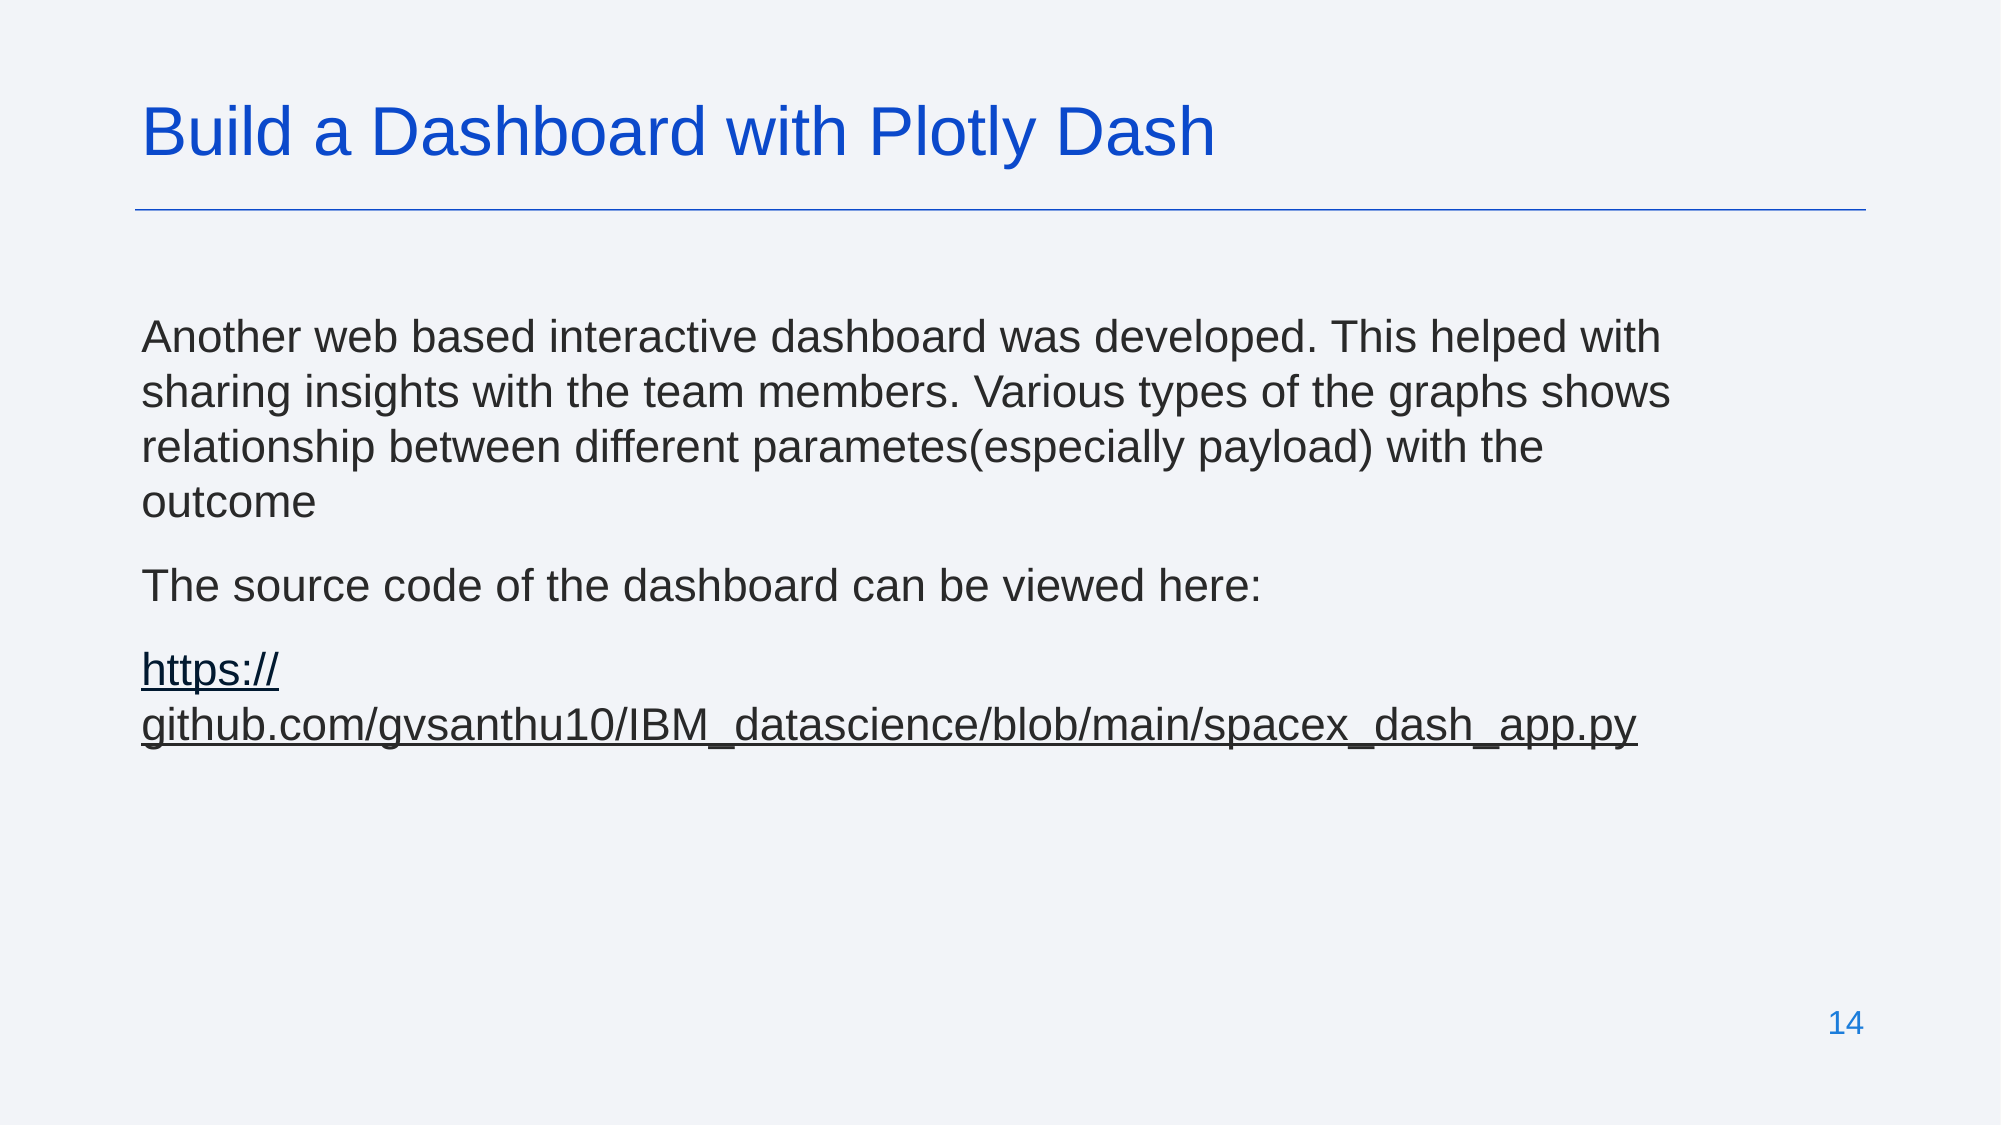

Build a Dashboard with Plotly Dash
Another web based interactive dashboard was developed. This helped with sharing insights with the team members. Various types of the graphs shows relationship between different parametes(especially payload) with the outcome
The source code of the dashboard can be viewed here:
https://github.com/gvsanthu10/IBM_datascience/blob/main/spacex_dash_app.py

14